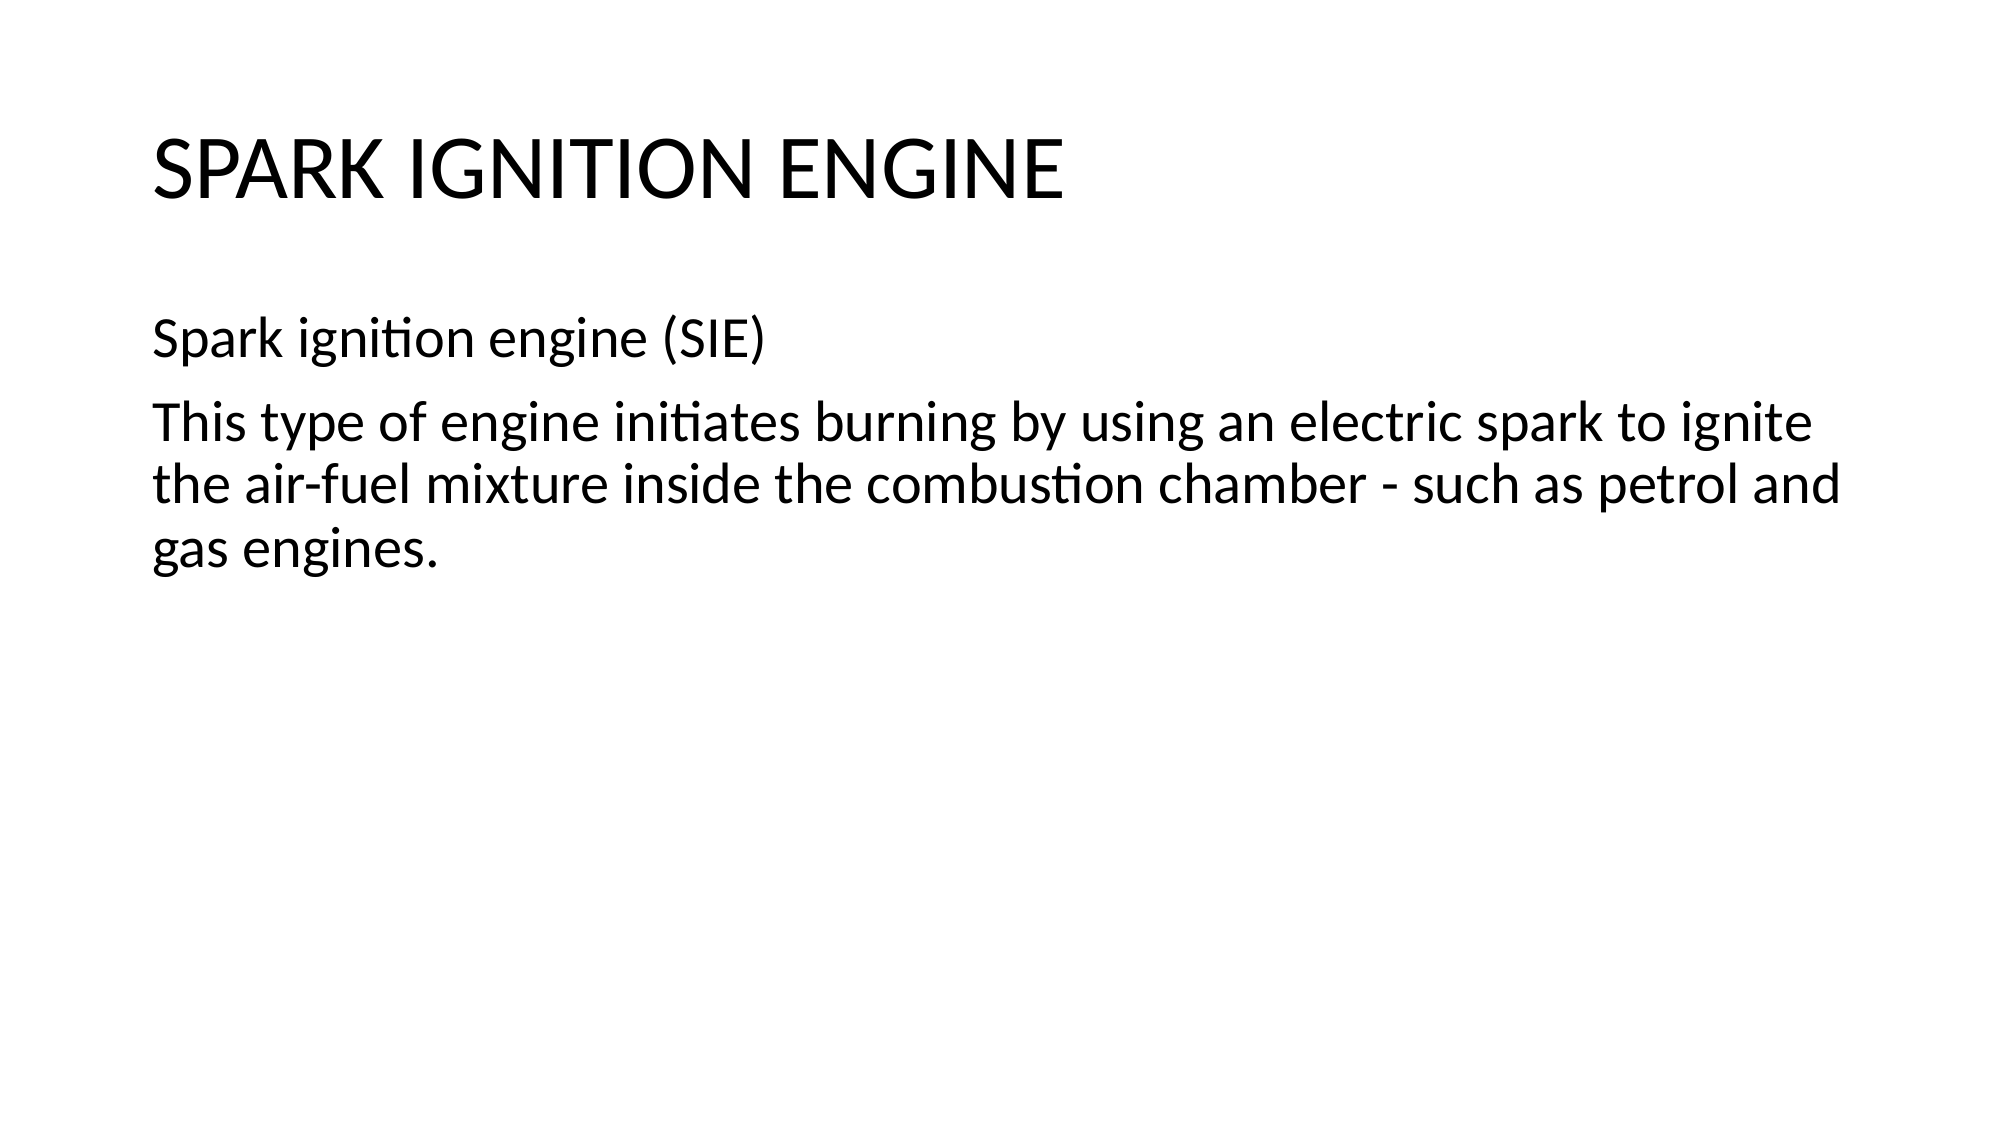

# SPARK IGNITION ENGINE
Spark ignition engine (SIE)
This type of engine initiates burning by using an electric spark to ignite the air-fuel mixture inside the combustion chamber - such as petrol and gas engines.